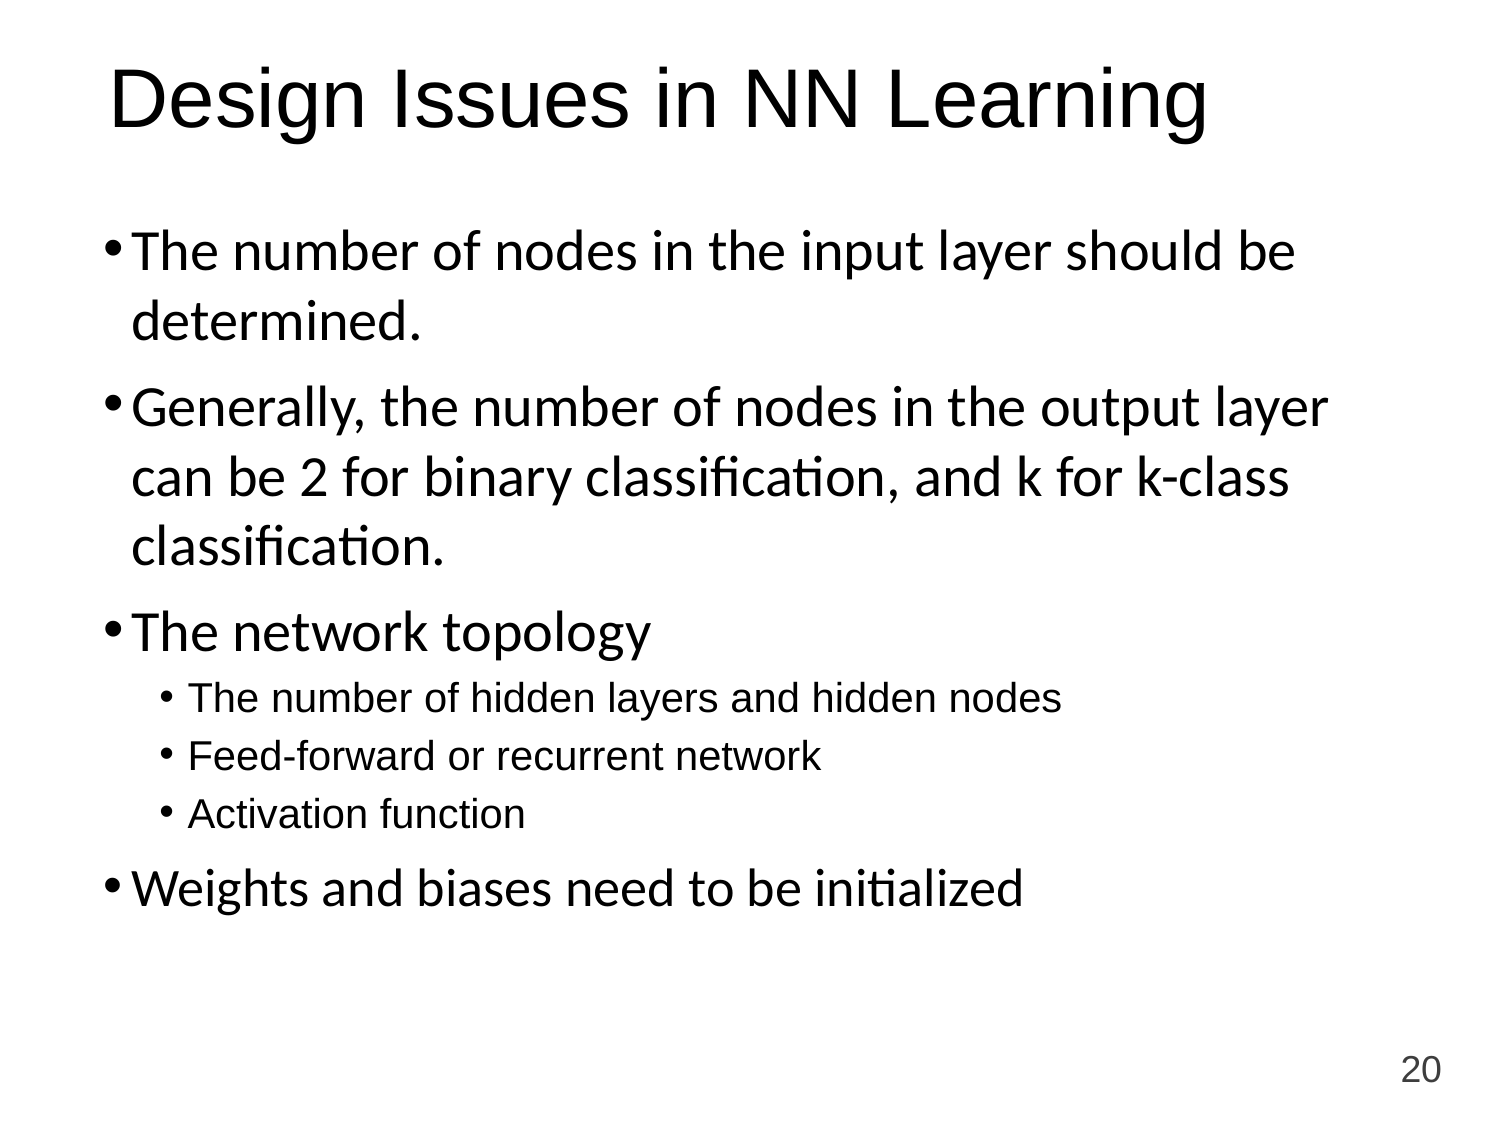

# Design Issues in NN Learning
The number of nodes in the input layer should be determined.
Generally, the number of nodes in the output layer can be 2 for binary classification, and k for k-class classification.
The network topology
The number of hidden layers and hidden nodes
Feed-forward or recurrent network
Activation function
Weights and biases need to be initialized
20